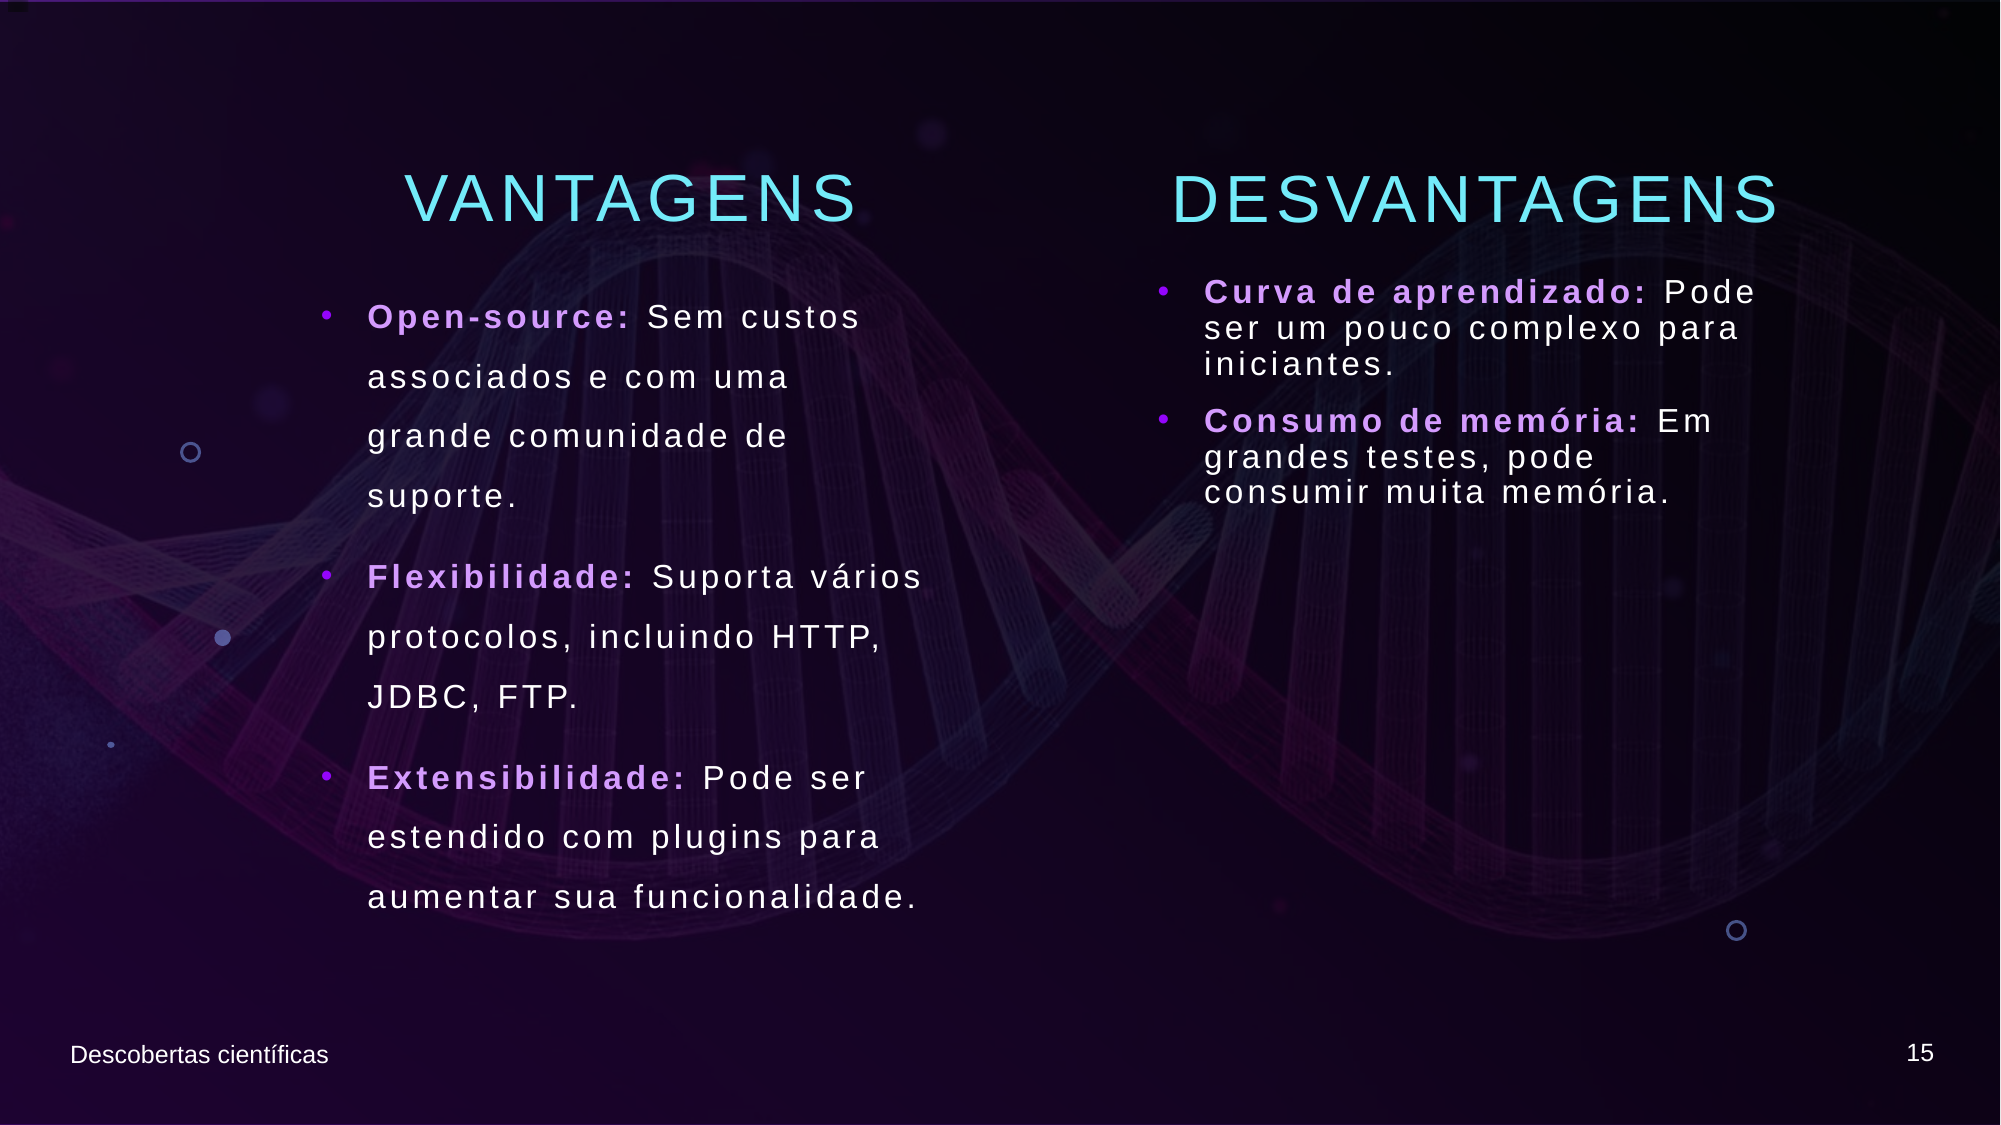

VANTAGENS
DESVANTAGENS
Open-source: Sem custos associados e com uma grande comunidade de suporte.
Flexibilidade: Suporta vários protocolos, incluindo HTTP, JDBC, FTP.
Extensibilidade: Pode ser estendido com plugins para aumentar sua funcionalidade.
Curva de aprendizado: Pode ser um pouco complexo para iniciantes.
Consumo de memória: Em grandes testes, pode consumir muita memória.
15
Descobertas científicas